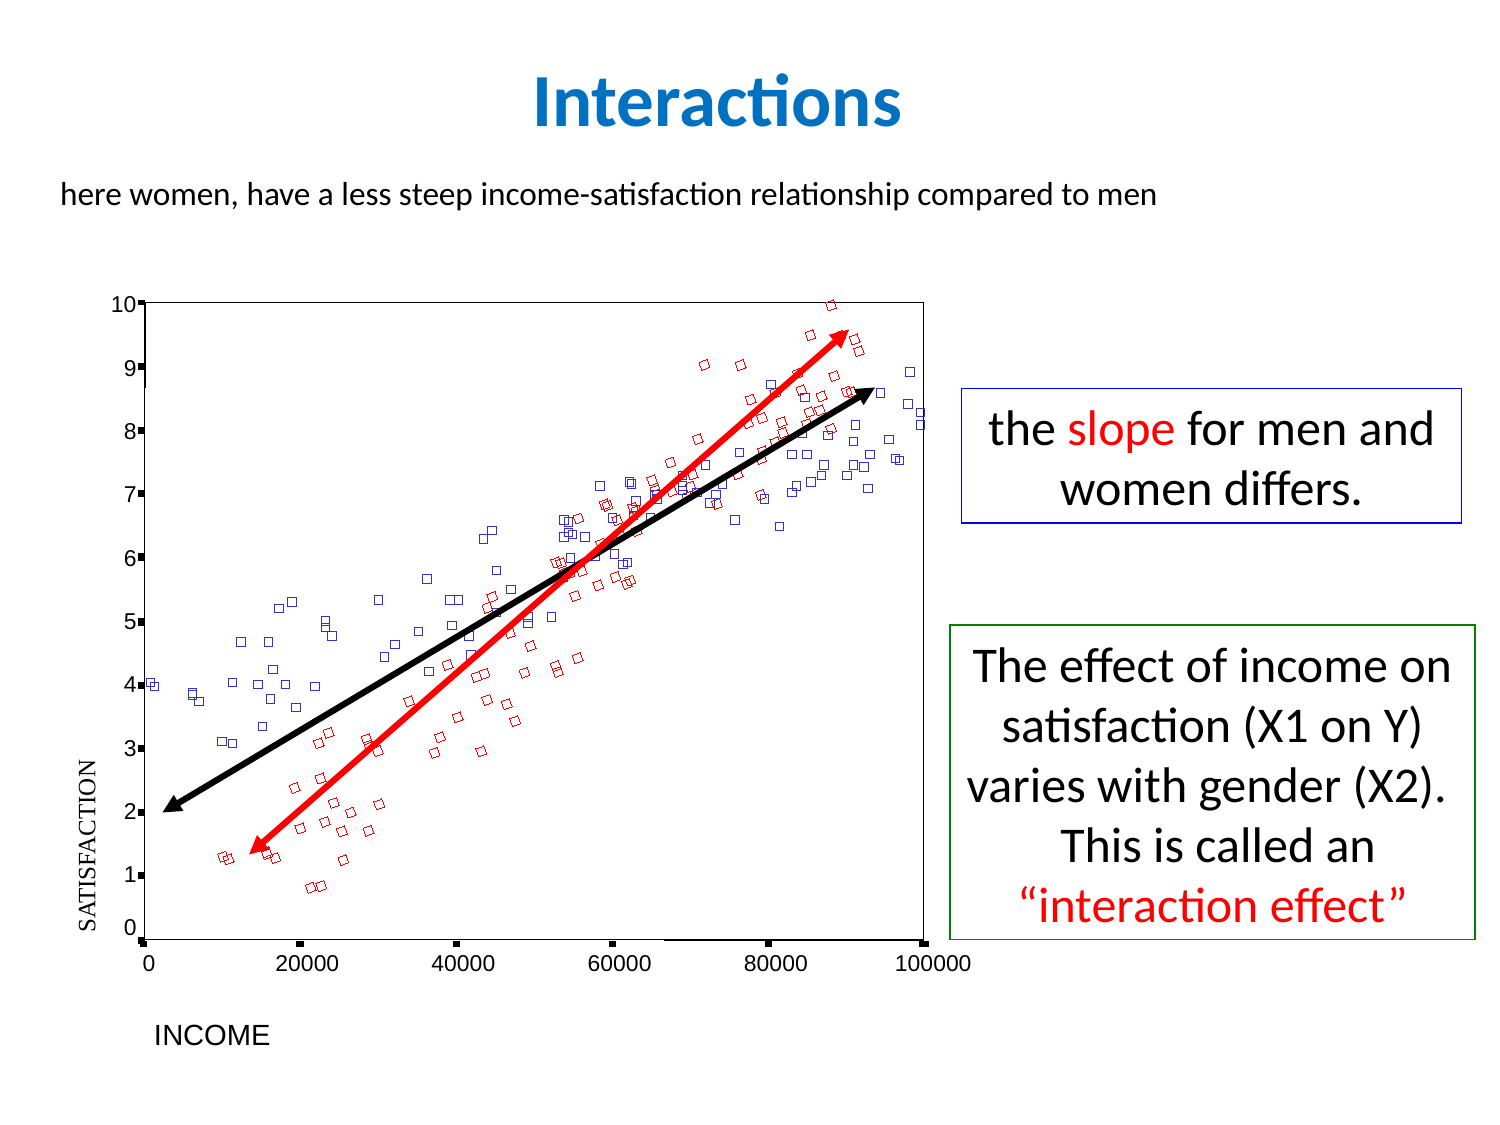

Interactions
here women, have a less steep income-satisfaction relationship compared to men
Women = blue, Men = red

10

9

8

7

6

5

4

3

2

SATISFACTION
1

0

0
20000
40000
60000
80000
100000
INCOME

the slope for men and women differs.

The effect of income on satisfaction (X1 on Y) varies with gender (X2).   This is called an “interaction effect”